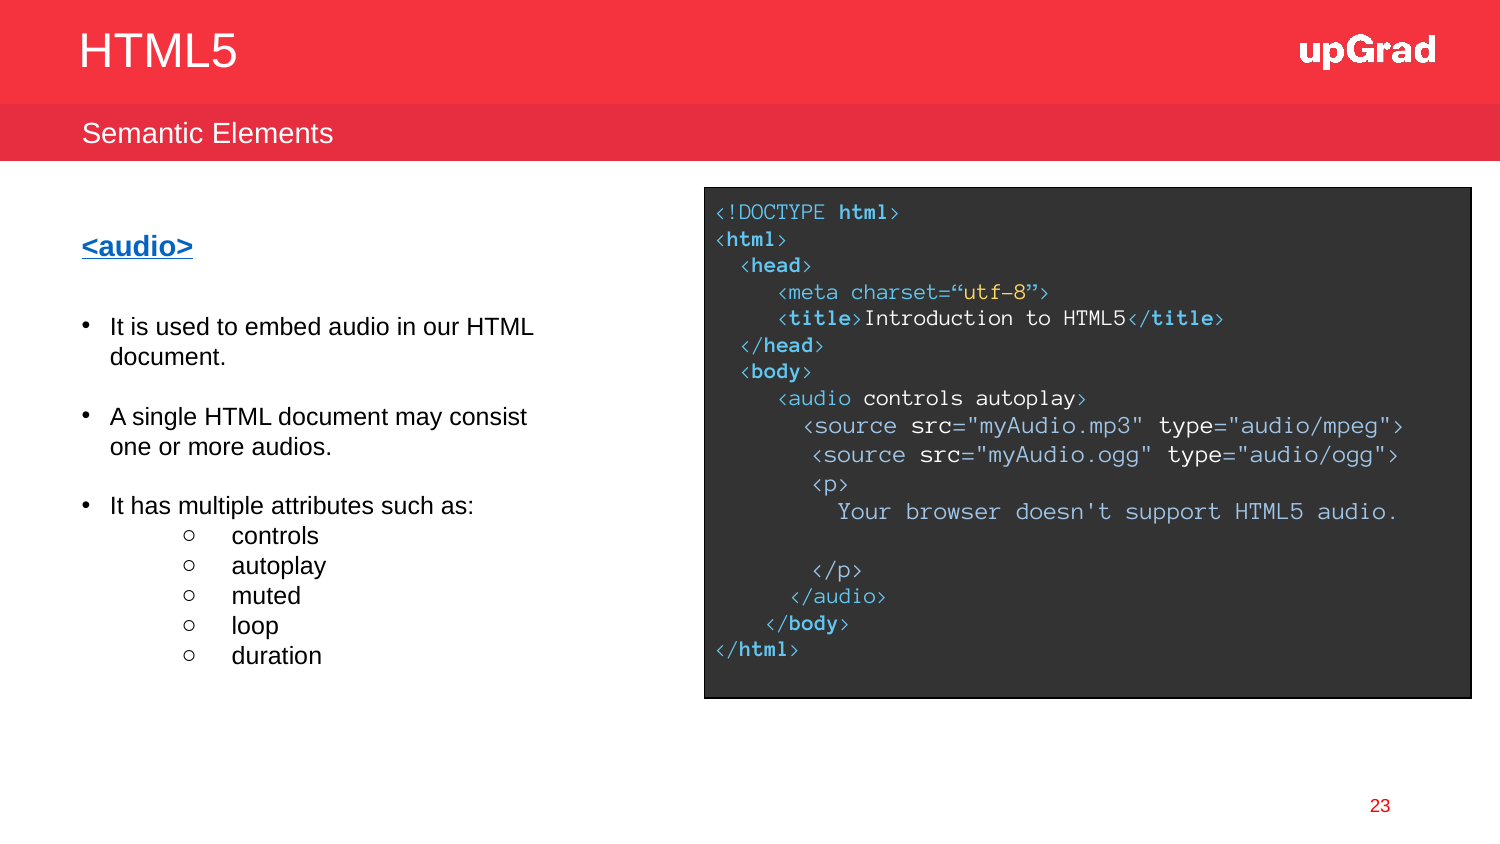

HTML5

Semantic Elements
| <!DOCTYPE html> <html> <head> <meta charset=“utf-8”> <title>Introduction to HTML5</title> </head> <body> <audio controls autoplay> <source src="myAudio.mp3" type="audio/mpeg"> <source src="myAudio.ogg" type="audio/ogg"> <p> Your browser doesn't support HTML5 audio. </p> </audio> </body> </html> |
| --- |
<audio>
It is used to embed audio in our HTML document.

A single HTML document may consist one or more audios.

It has multiple attributes such as:
controls
autoplay
muted
loop
duration
23